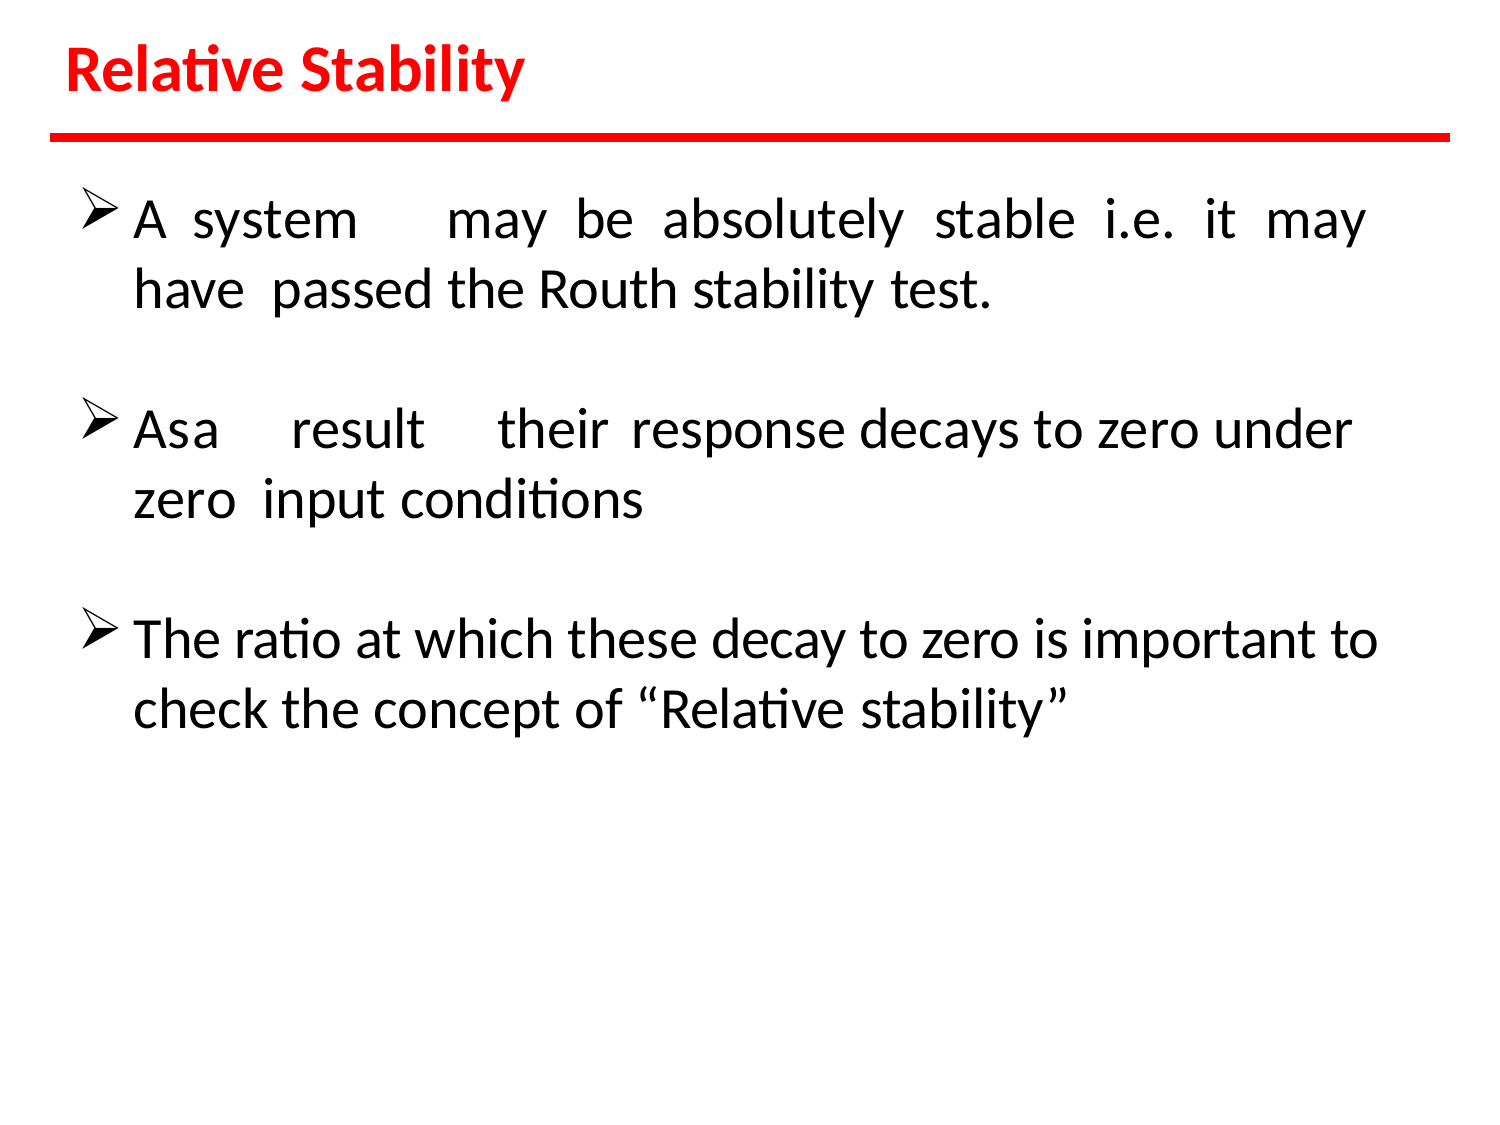

# Relative Stability

A	system	may	be	absolutely	stable	i.e.	it	may	have  passed the Routh stability test.

As	a	result	their	response decays to zero under  zero  input conditions

The ratio at which these decay to zero is important to  check the concept of “Relative stability”